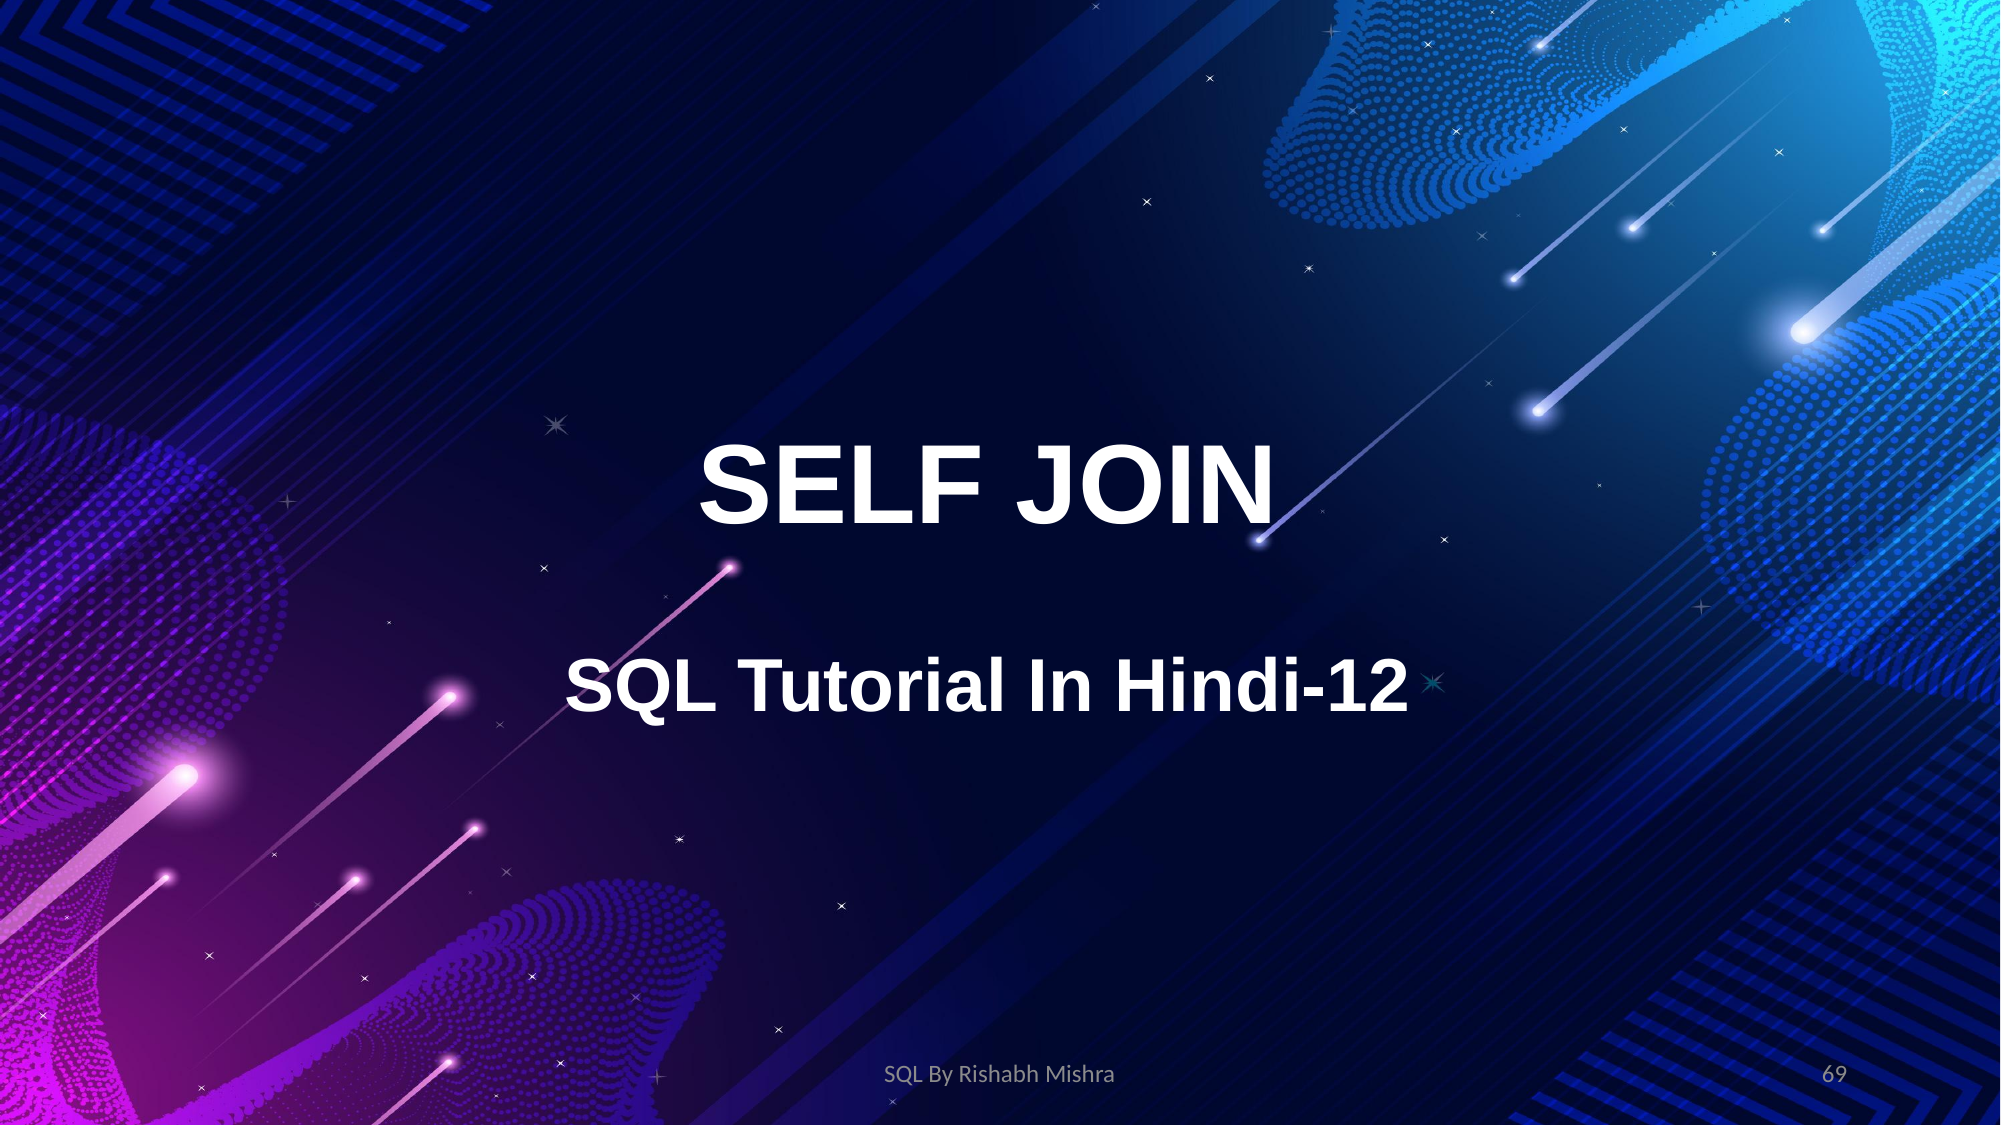

# SELF JOIN SQL Tutorial In Hindi-12
SQL By Rishabh Mishra
69